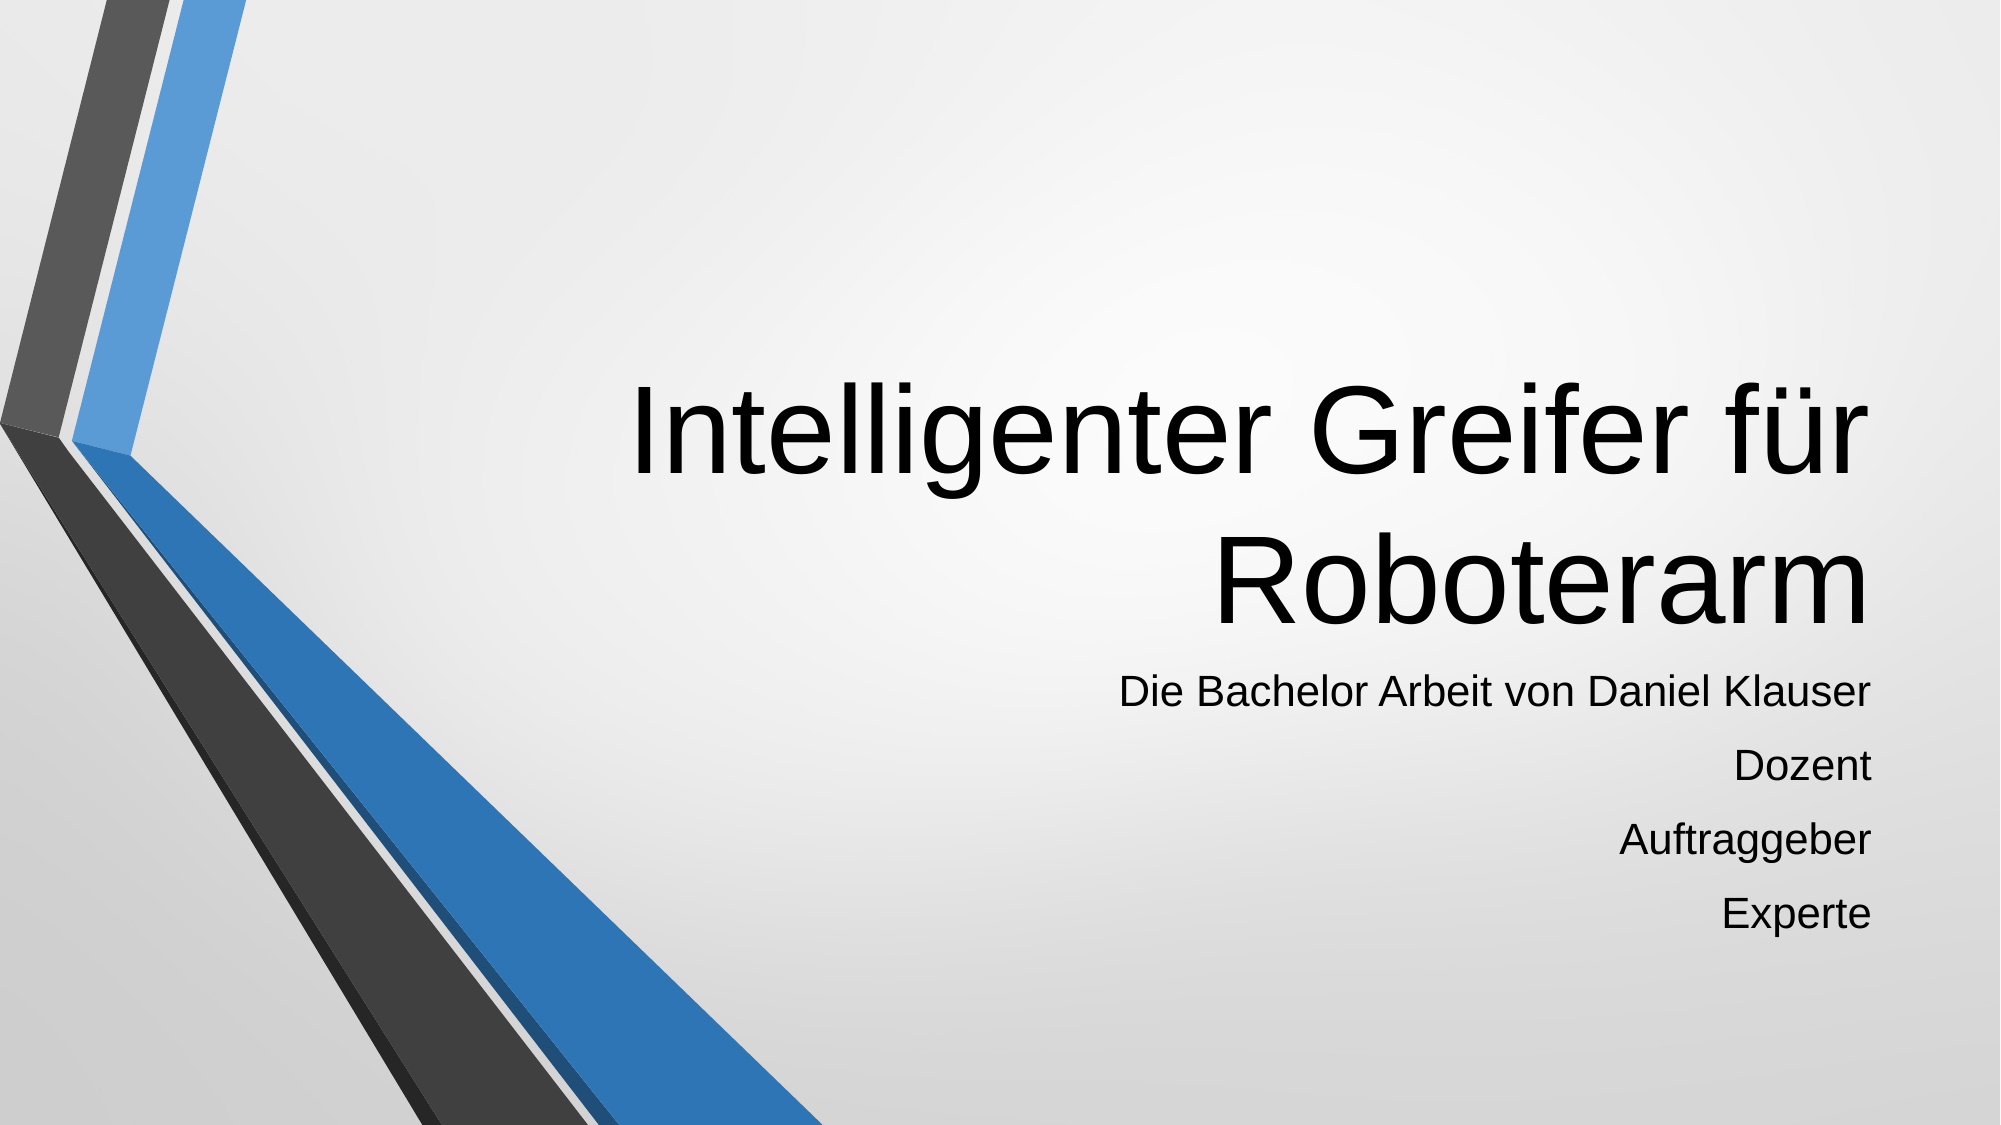

# Intelligenter Greifer für Roboterarm
Die Bachelor Arbeit von Daniel Klauser
Dozent
Auftraggeber
Experte